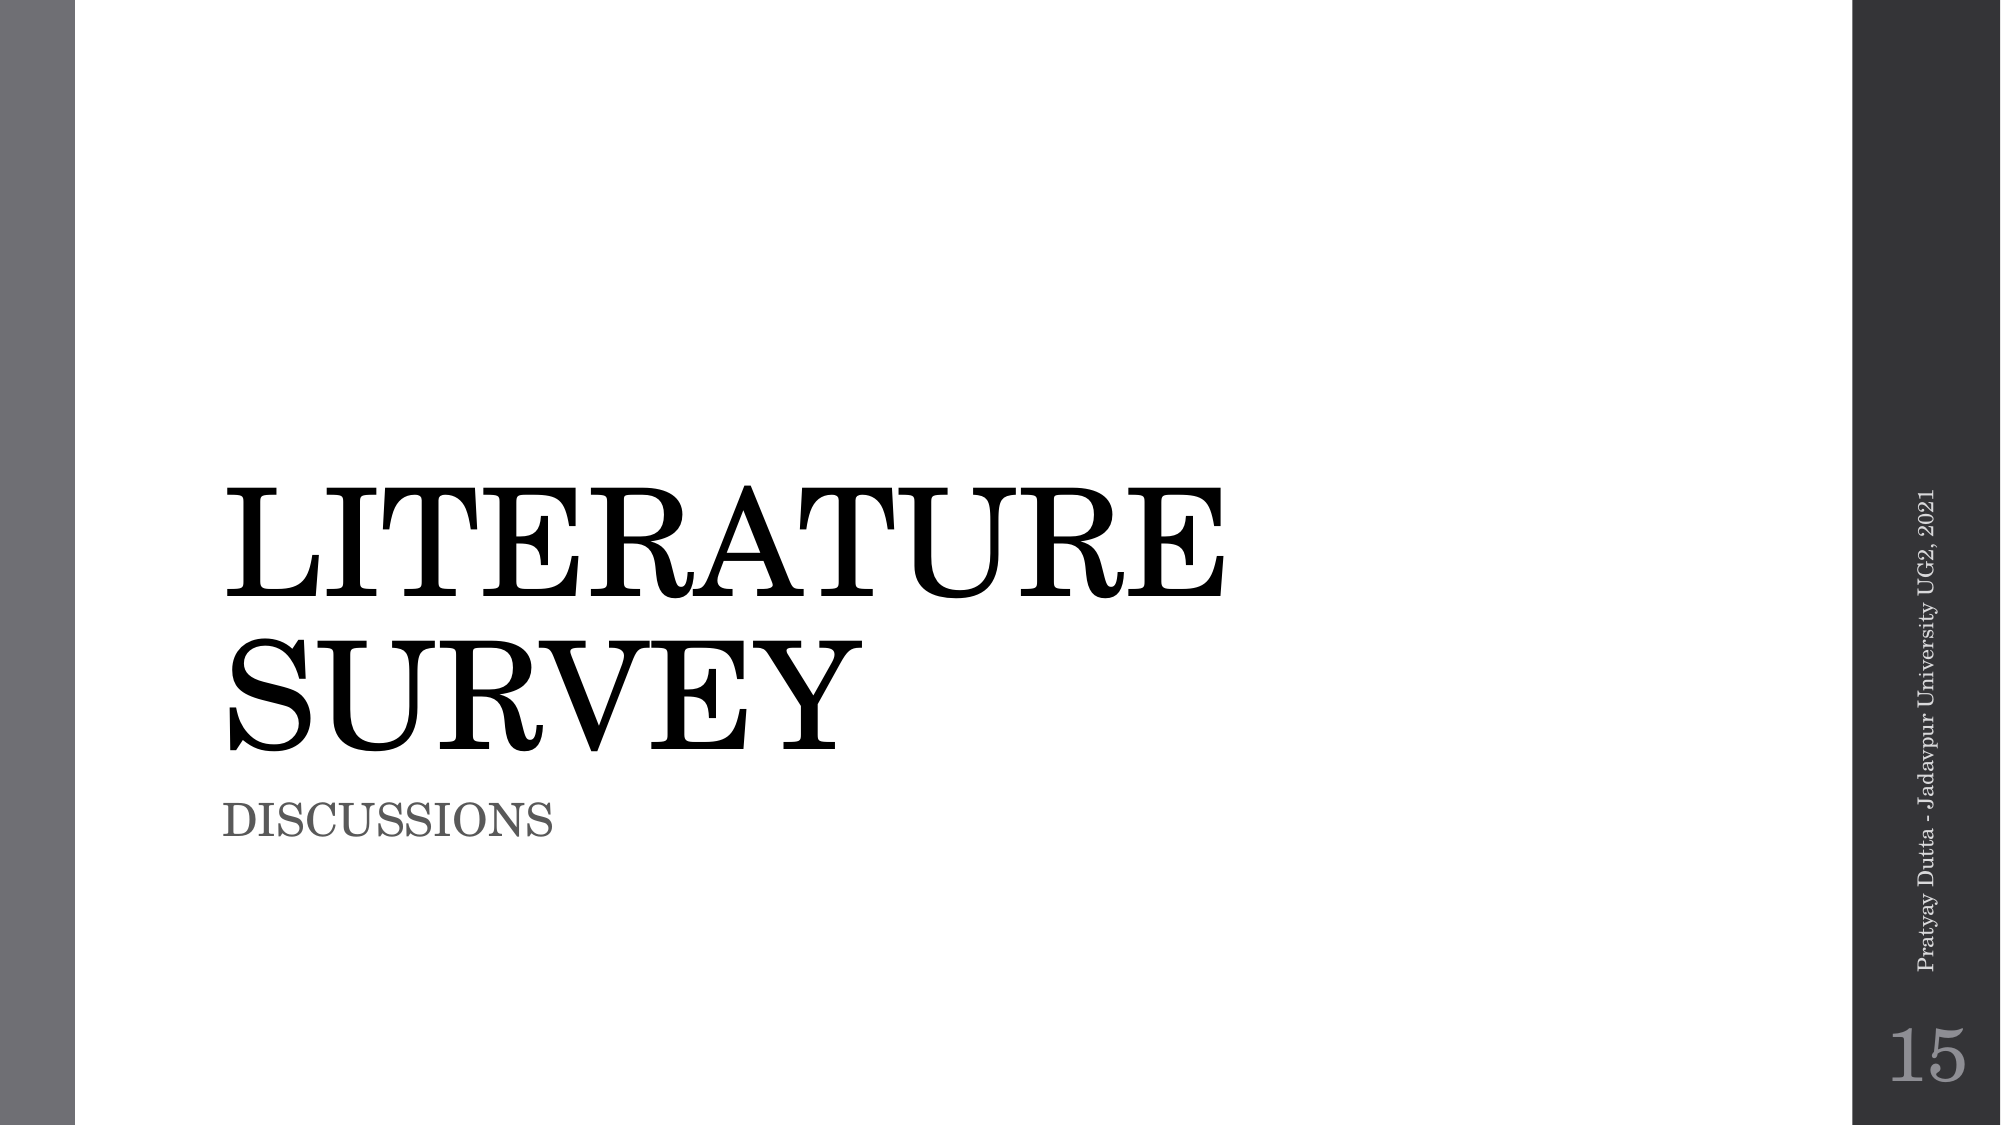

# LITERATURE SURVEY
Pratyay Dutta - Jadavpur University UG2, 2021
DISCUSSIONS
15